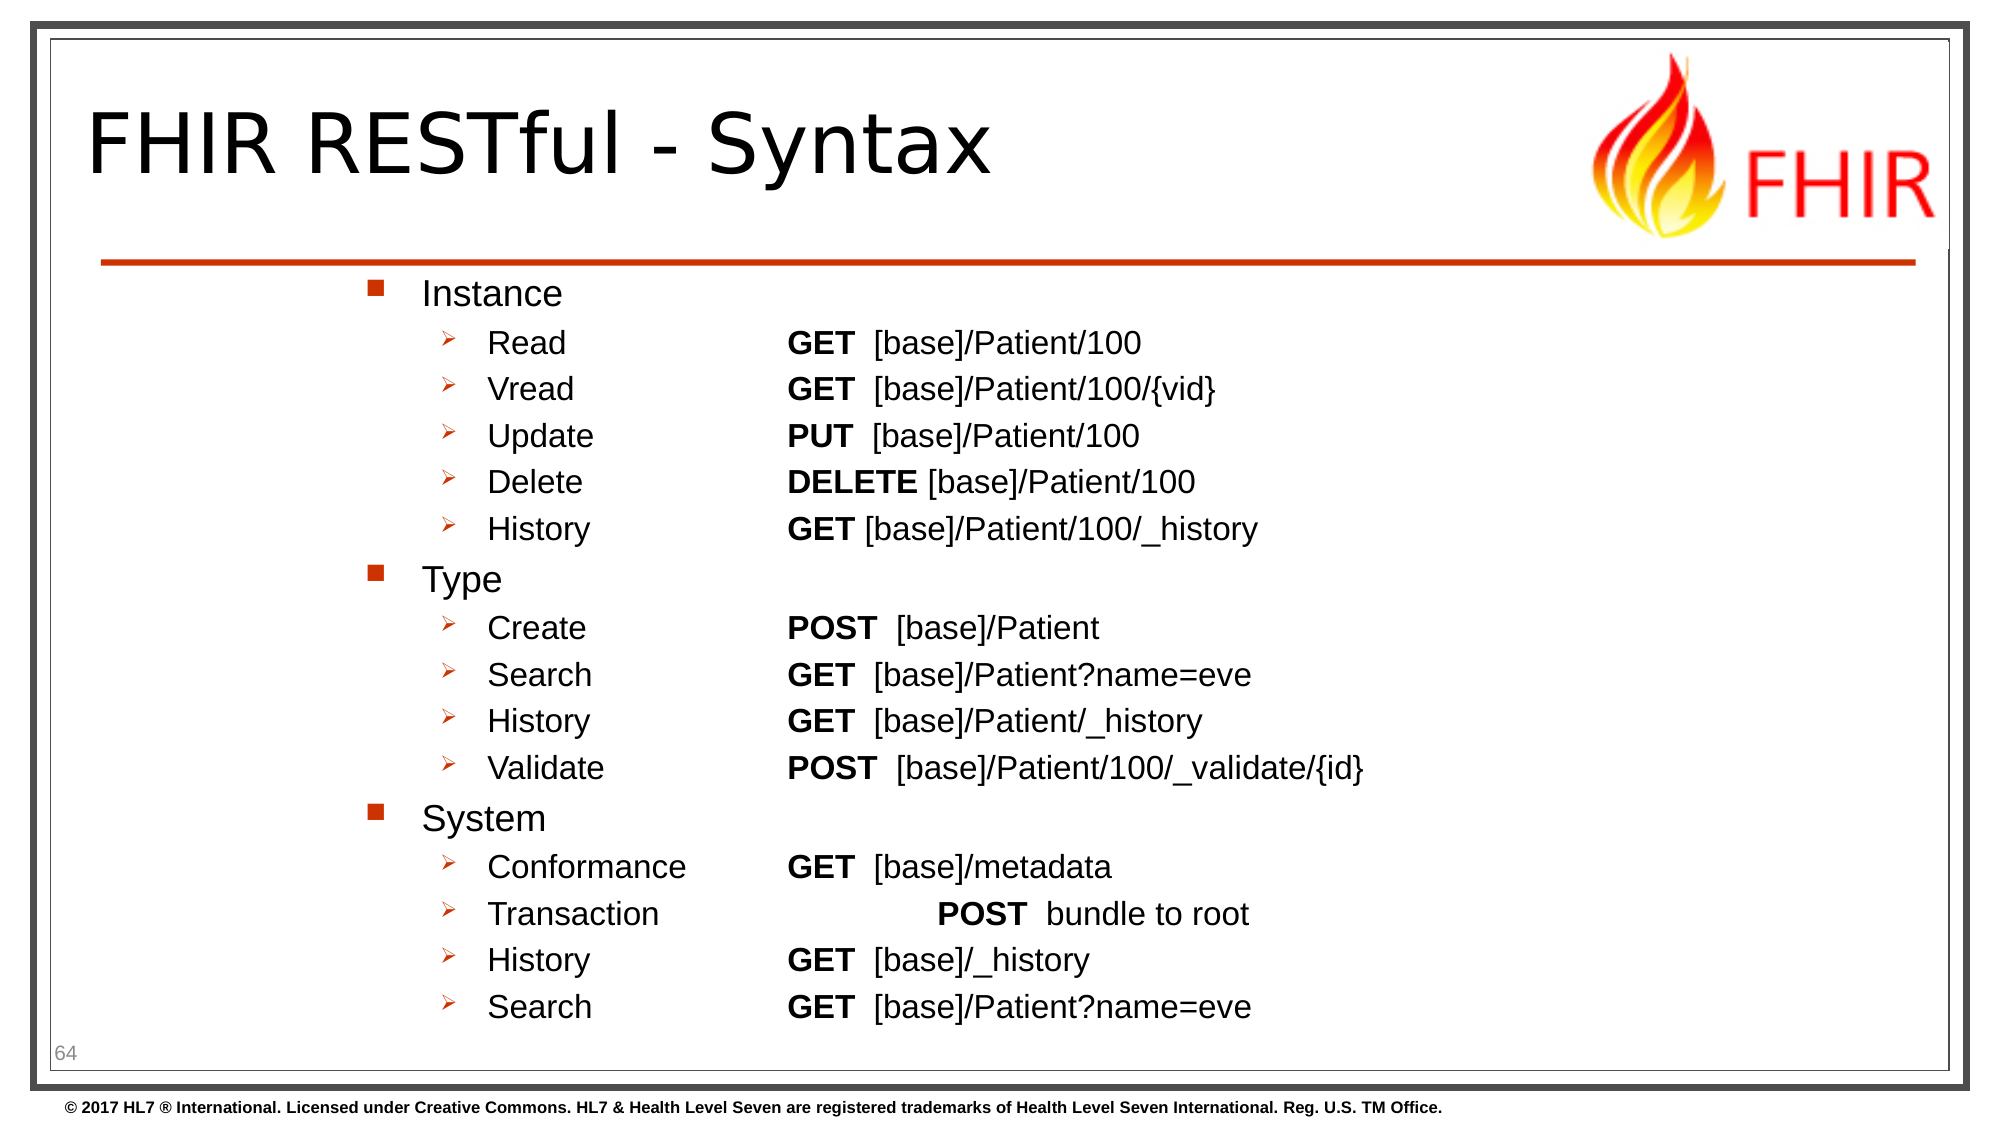

# FHIR RESTful - Syntax
Instance
Read		GET  [base]/Patient/100
Vread		GET  [base]/Patient/100/{vid}
Update		PUT  [base]/Patient/100
Delete		DELETE [base]/Patient/100
History		GET [base]/Patient/100/_history
Type
Create		POST  [base]/Patient
Search		GET  [base]/Patient?name=eve
History		GET  [base]/Patient/_history
Validate		POST  [base]/Patient/100/_validate/{id}
System
Conformance	GET  [base]/metadata
Transaction		POST  bundle to root
History		GET  [base]/_history
Search		GET  [base]/Patient?name=eve

64